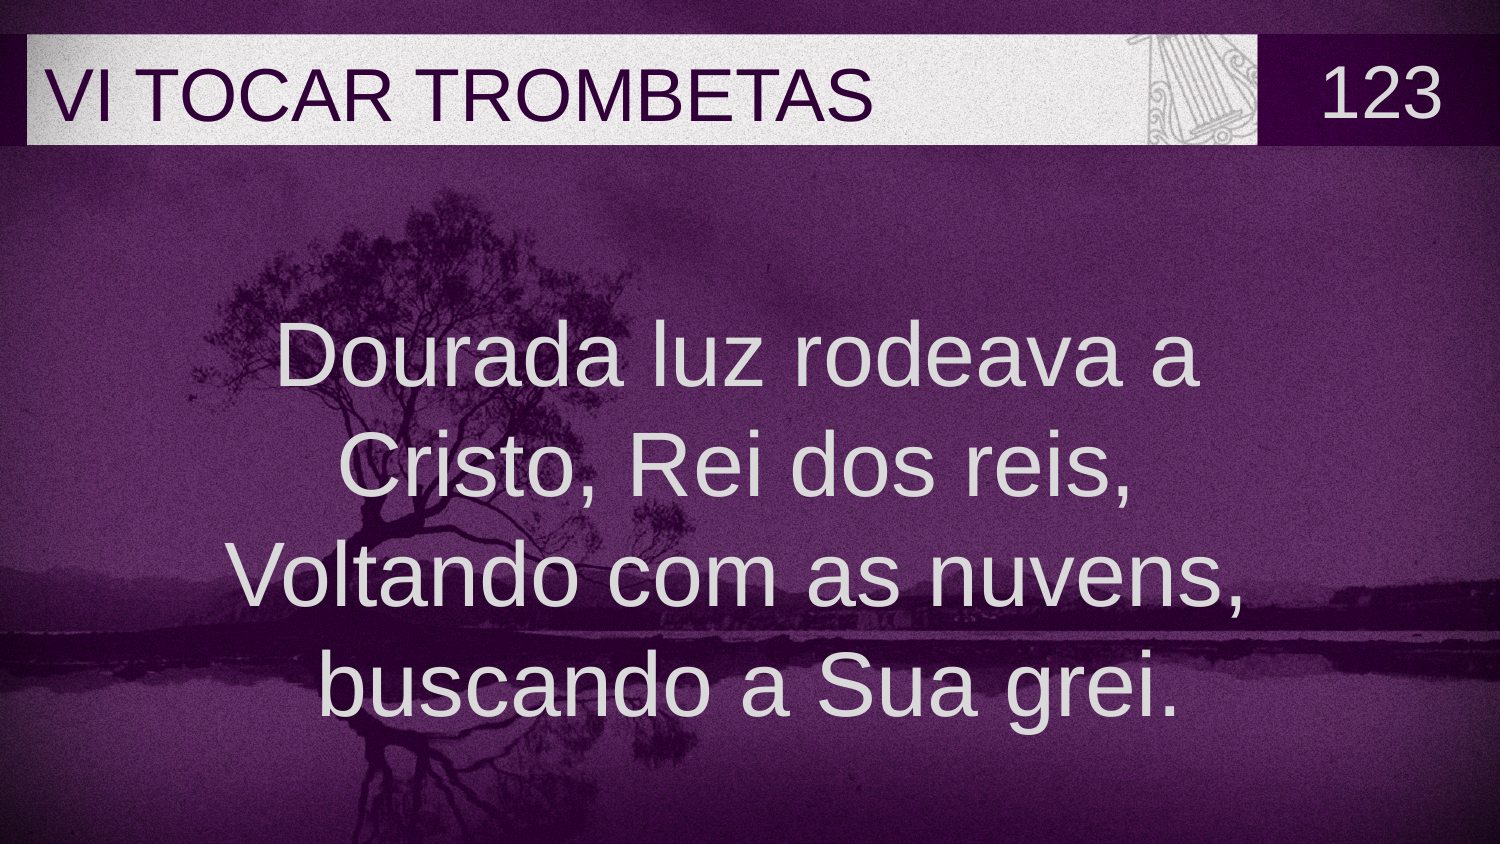

# VI TOCAR TROMBETAS
123
Dourada luz rodeava a
Cristo, Rei dos reis,
Voltando com as nuvens,
buscando a Sua grei.